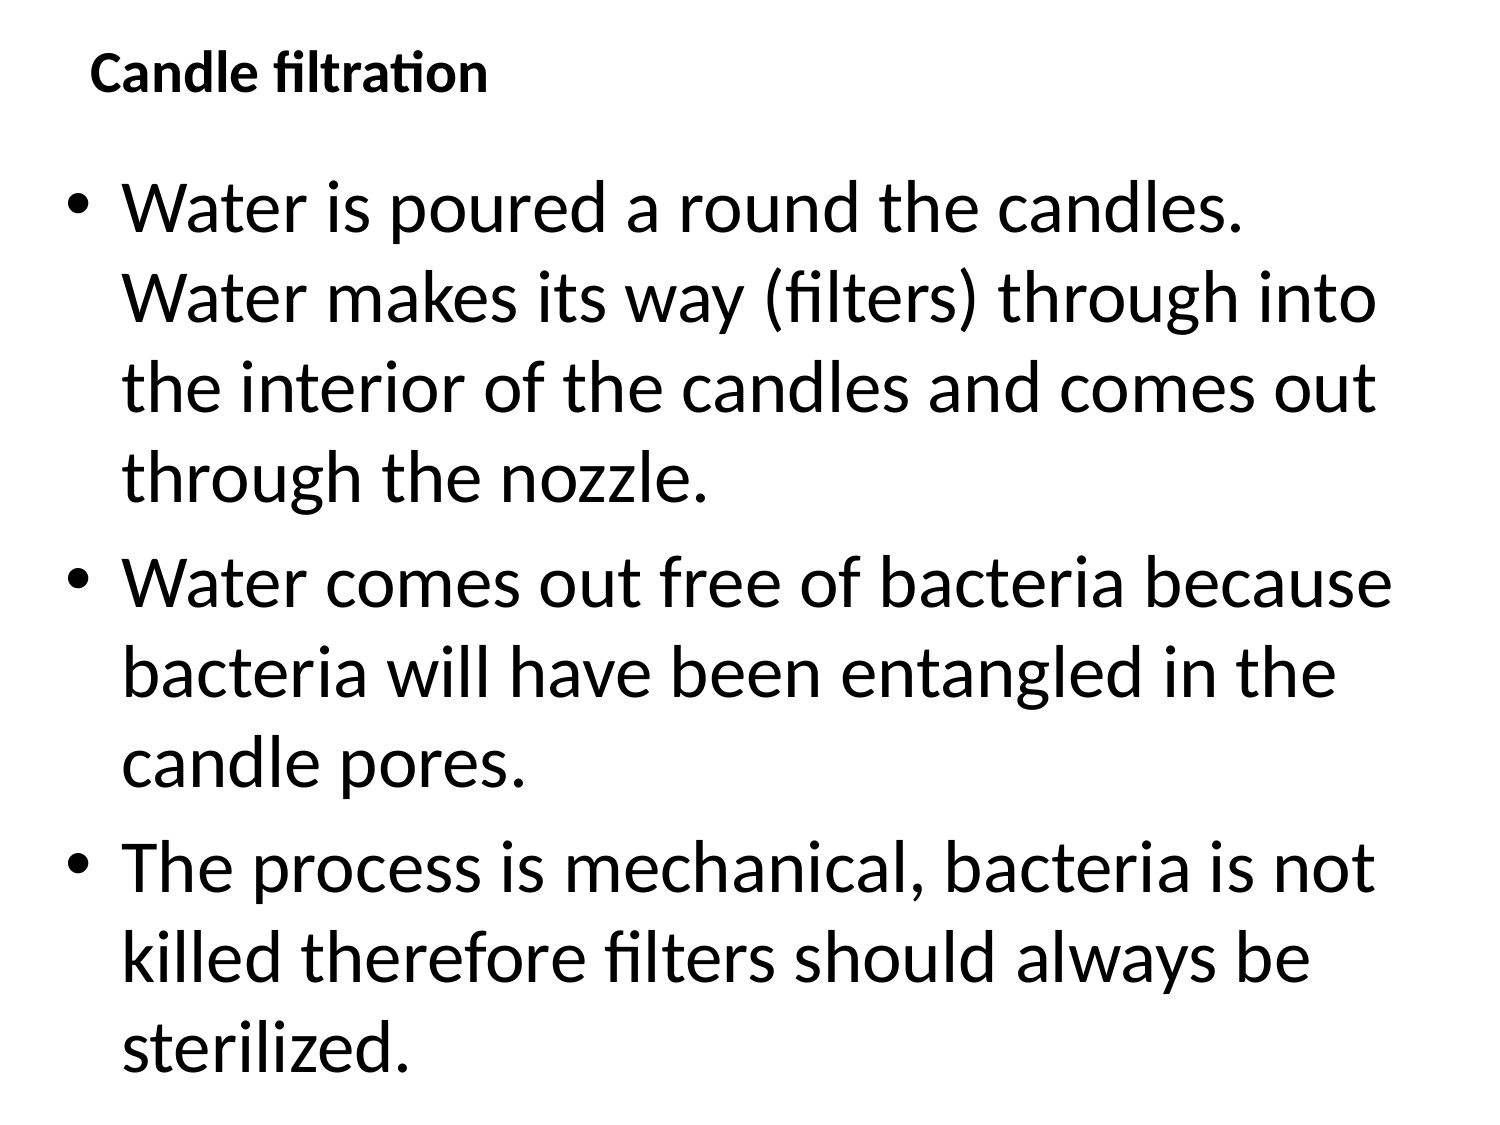

# Candle filtration
Water is poured a round the candles. Water makes its way (filters) through into the interior of the candles and comes out through the nozzle.
Water comes out free of bacteria because bacteria will have been entangled in the candle pores.
The process is mechanical, bacteria is not killed therefore filters should always be sterilized.